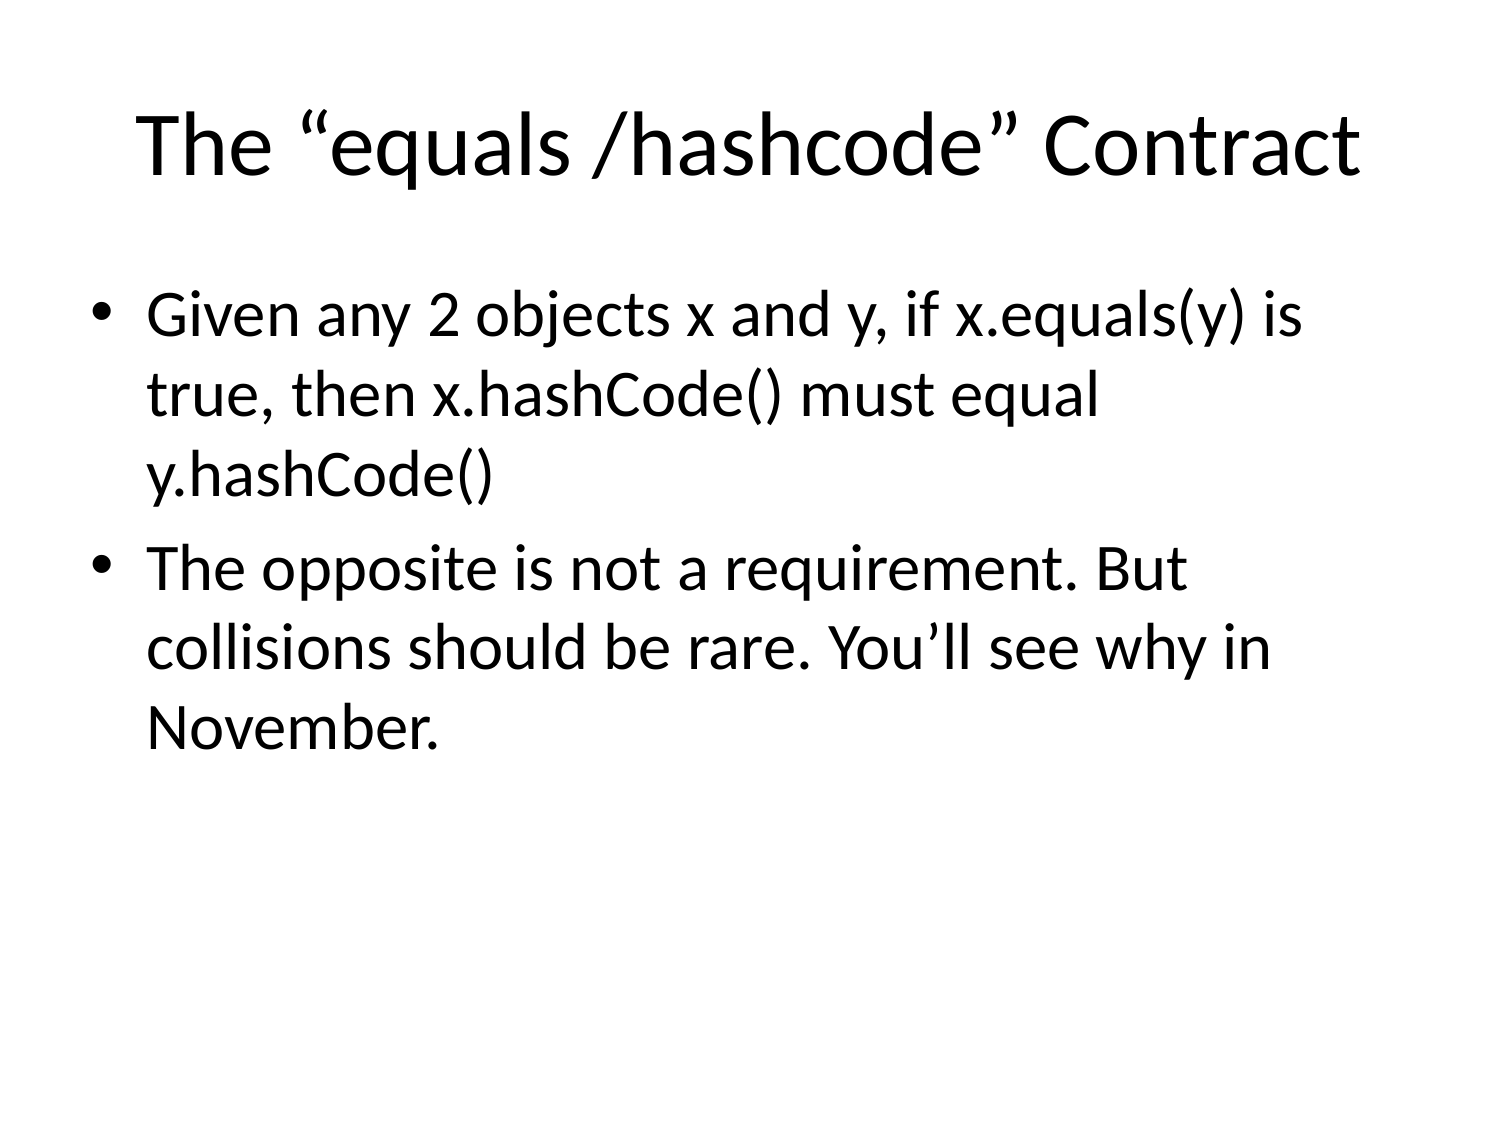

# The “equals /hashcode” Contract
Given any 2 objects x and y, if x.equals(y) is true, then x.hashCode() must equal y.hashCode()
The opposite is not a requirement. But collisions should be rare. You’ll see why in November.